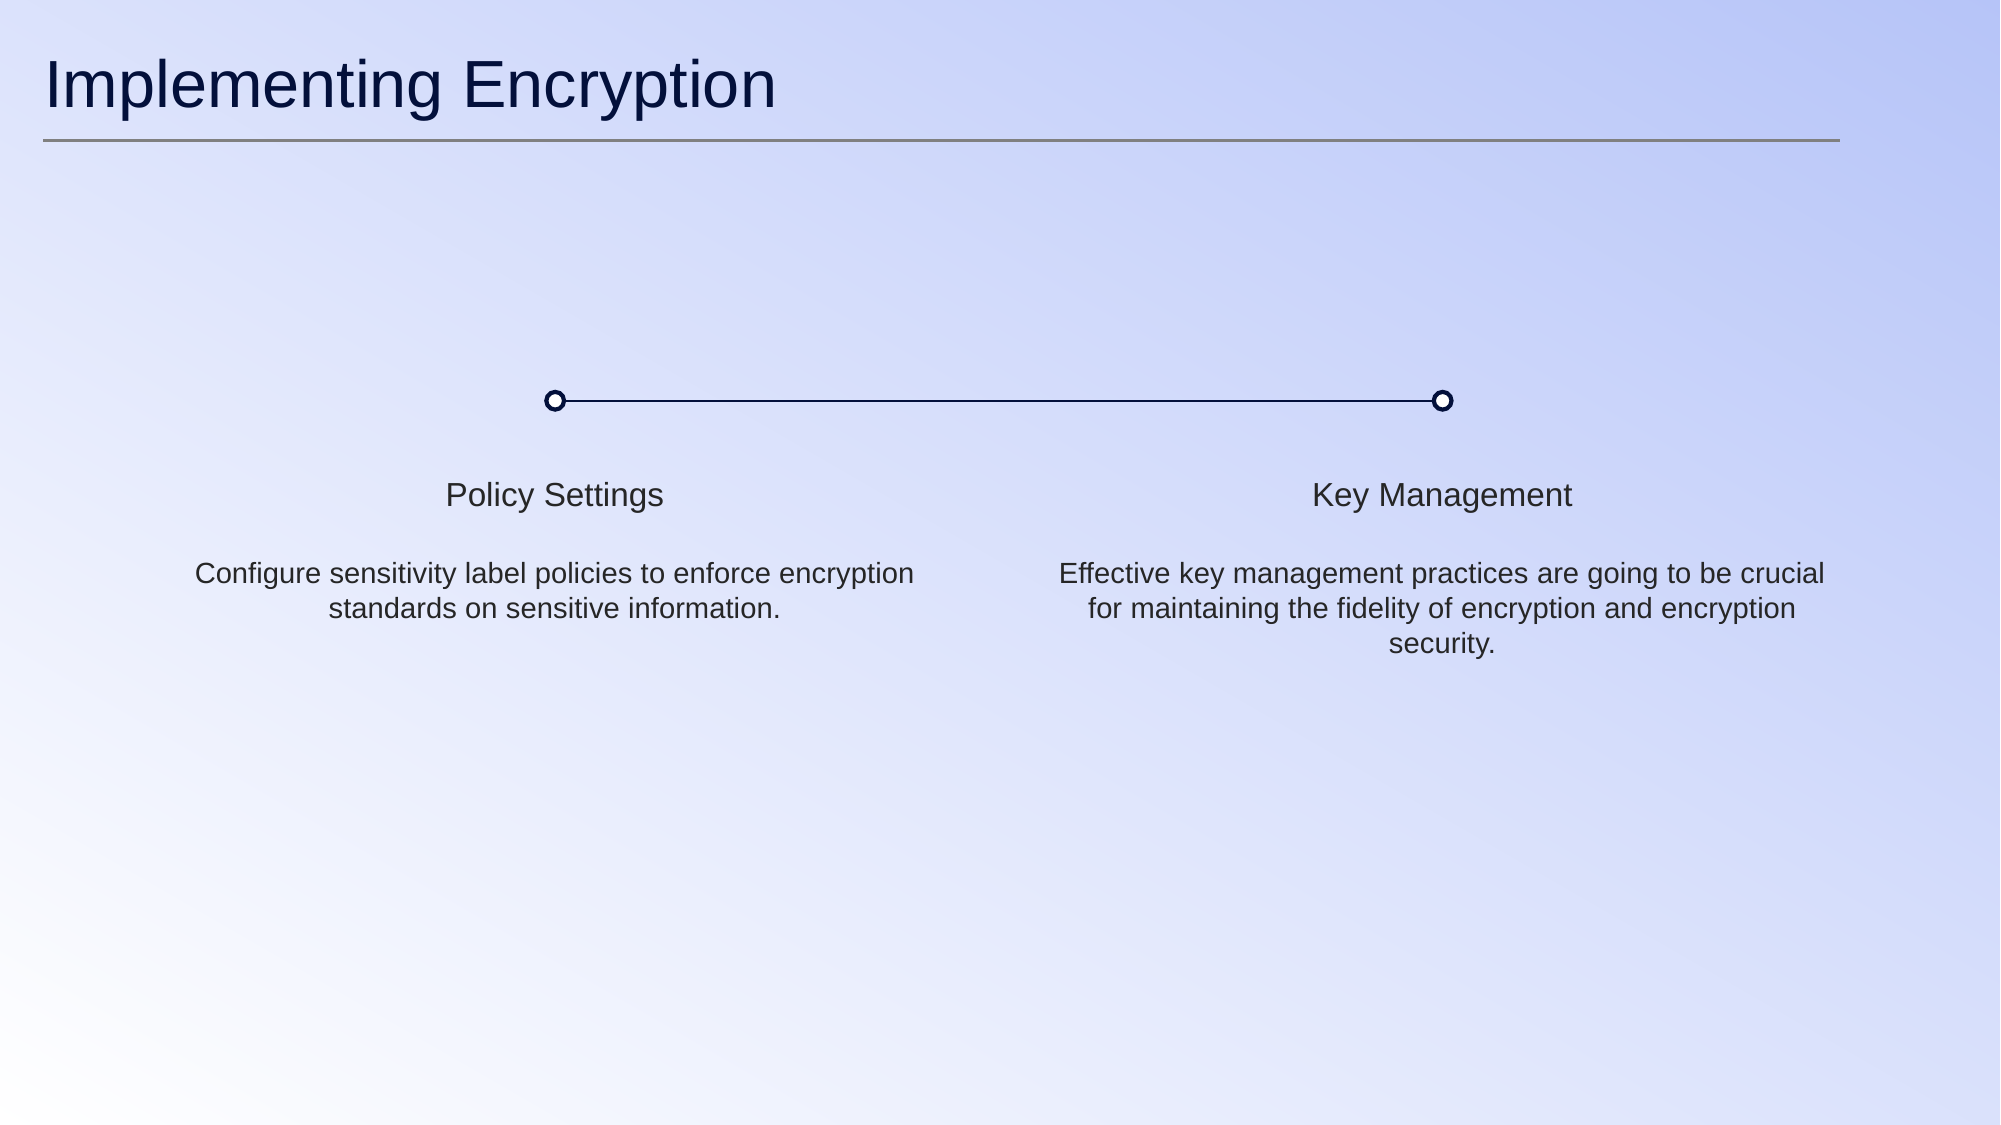

Implementing Encryption

Policy Settings
Key Management
Configure sensitivity label policies to enforce encryption standards on sensitive information.
Effective key management practices are going to be crucial for maintaining the fidelity of encryption and encryption security.